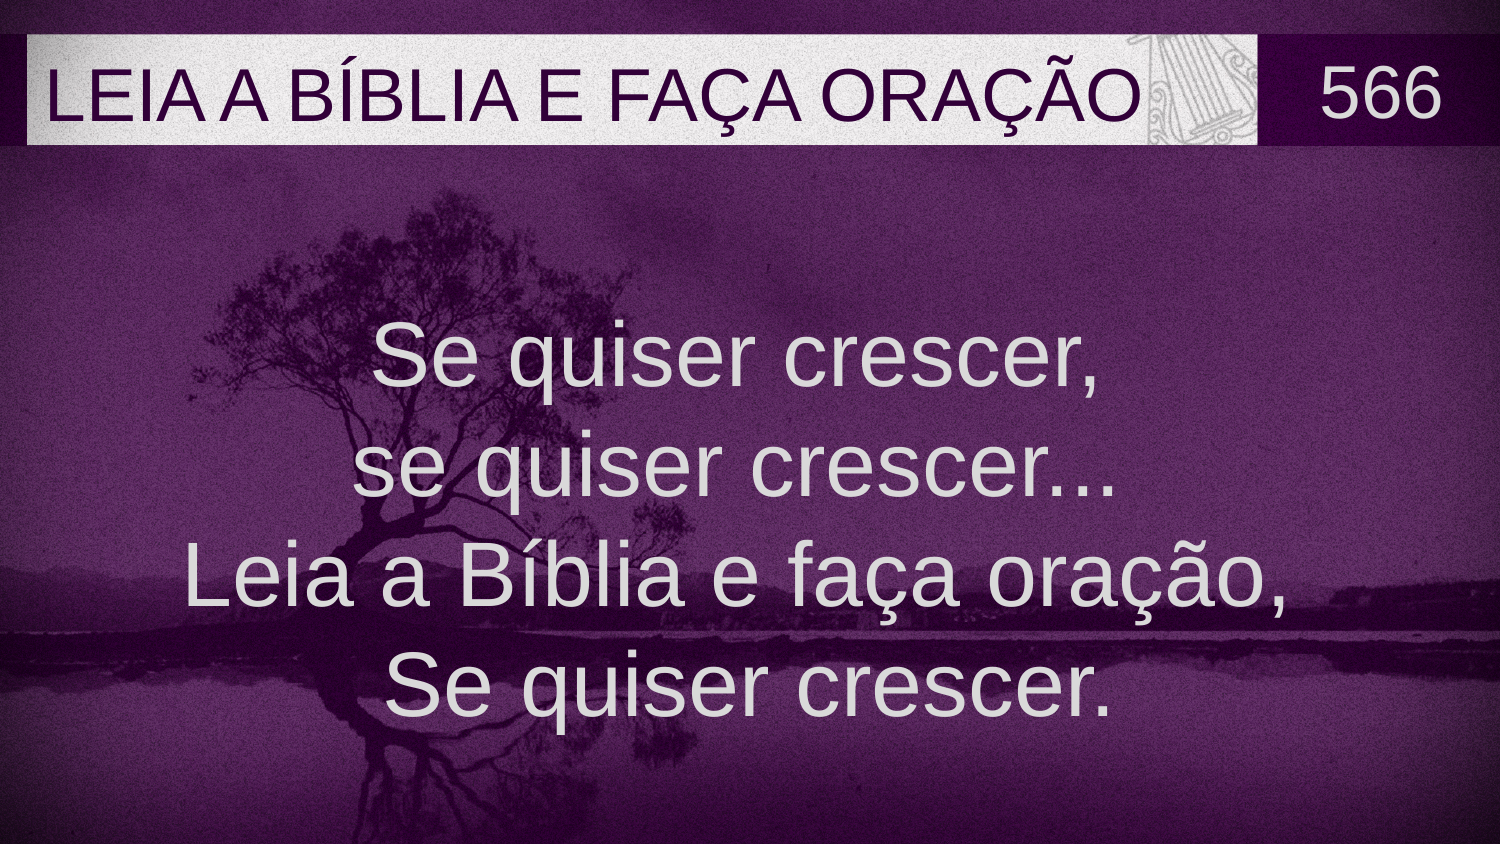

# LEIA A BÍBLIA E FAÇA ORAÇÃO
566
Se quiser crescer,
se quiser crescer...
Leia a Bíblia e faça oração,
Se quiser crescer.